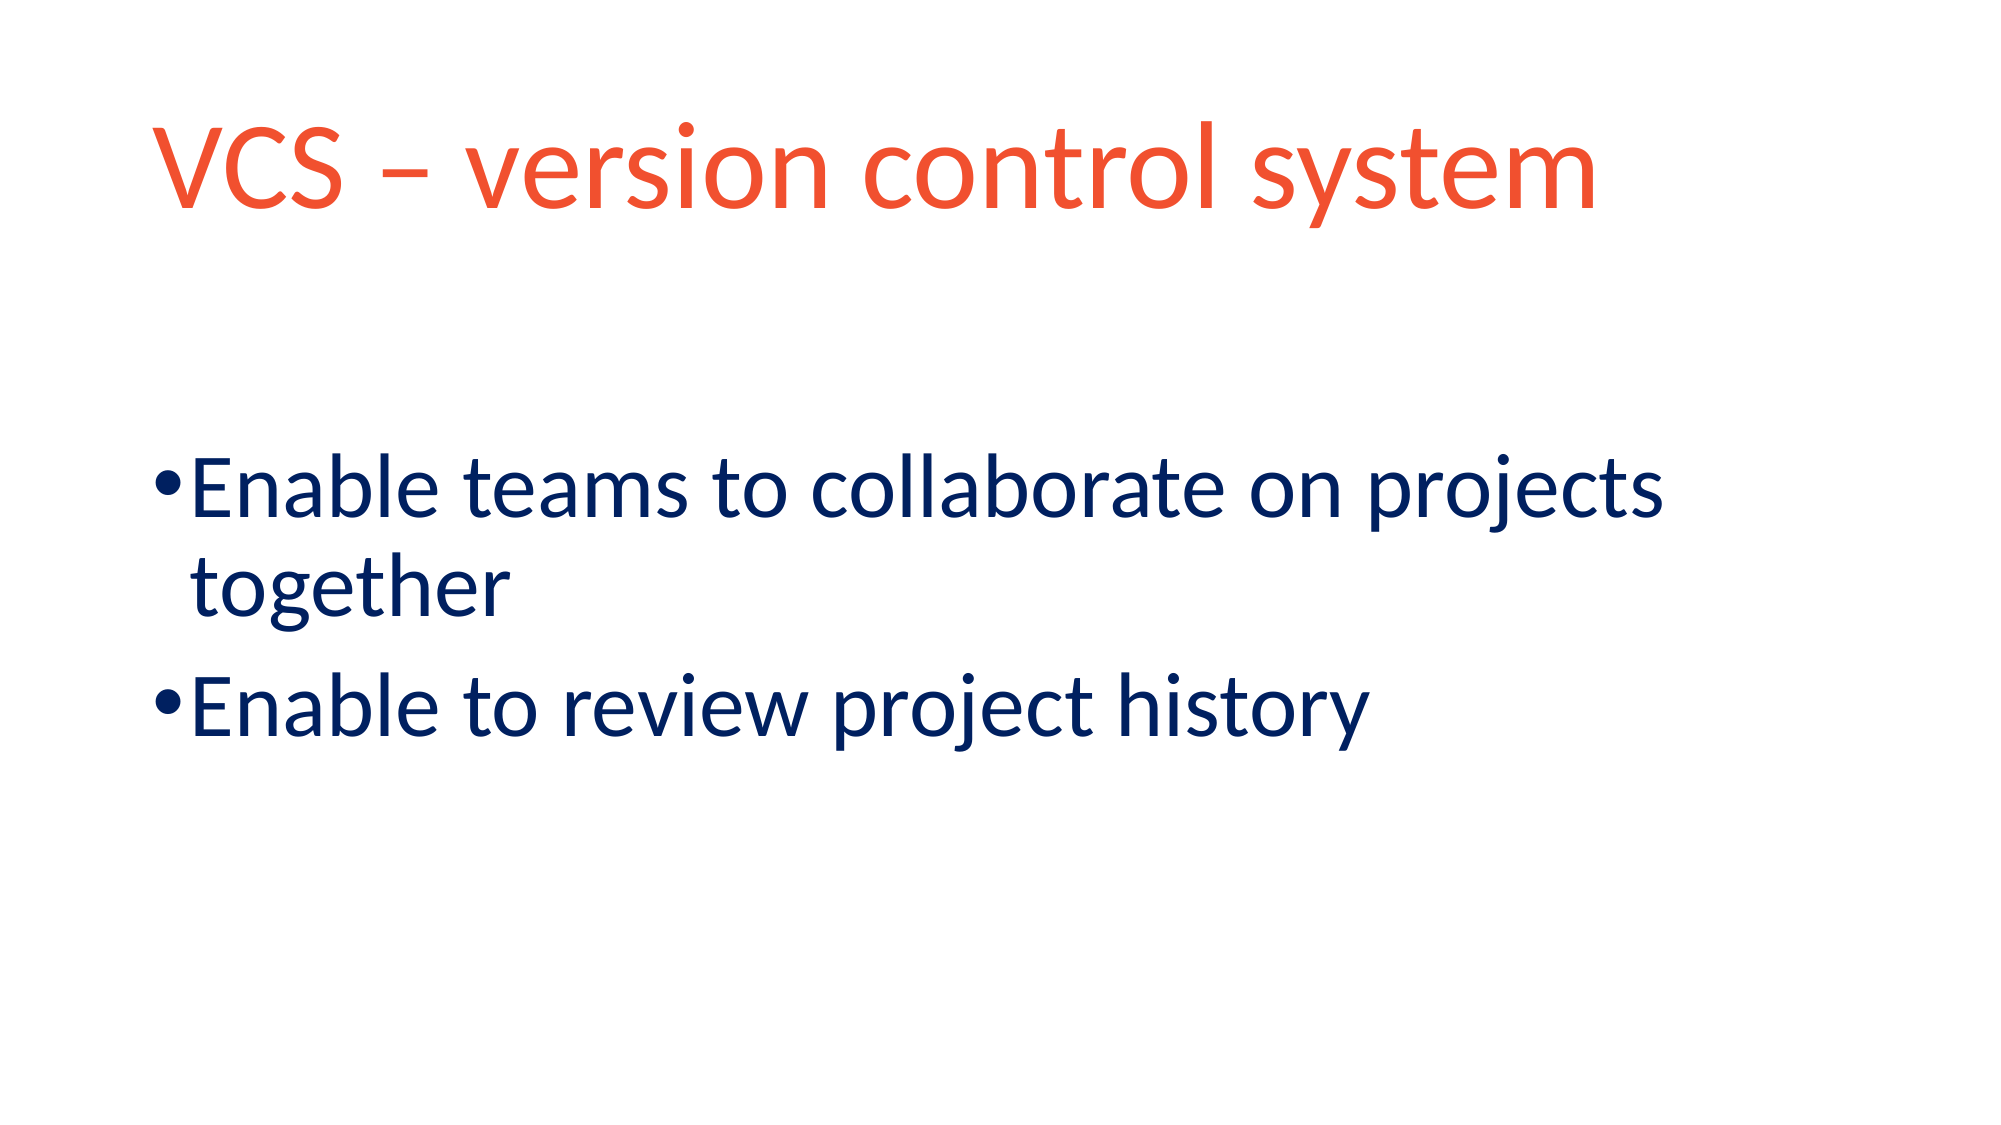

# VCS – version control system

Enable teams to collaborate on projects together
Enable to review project history